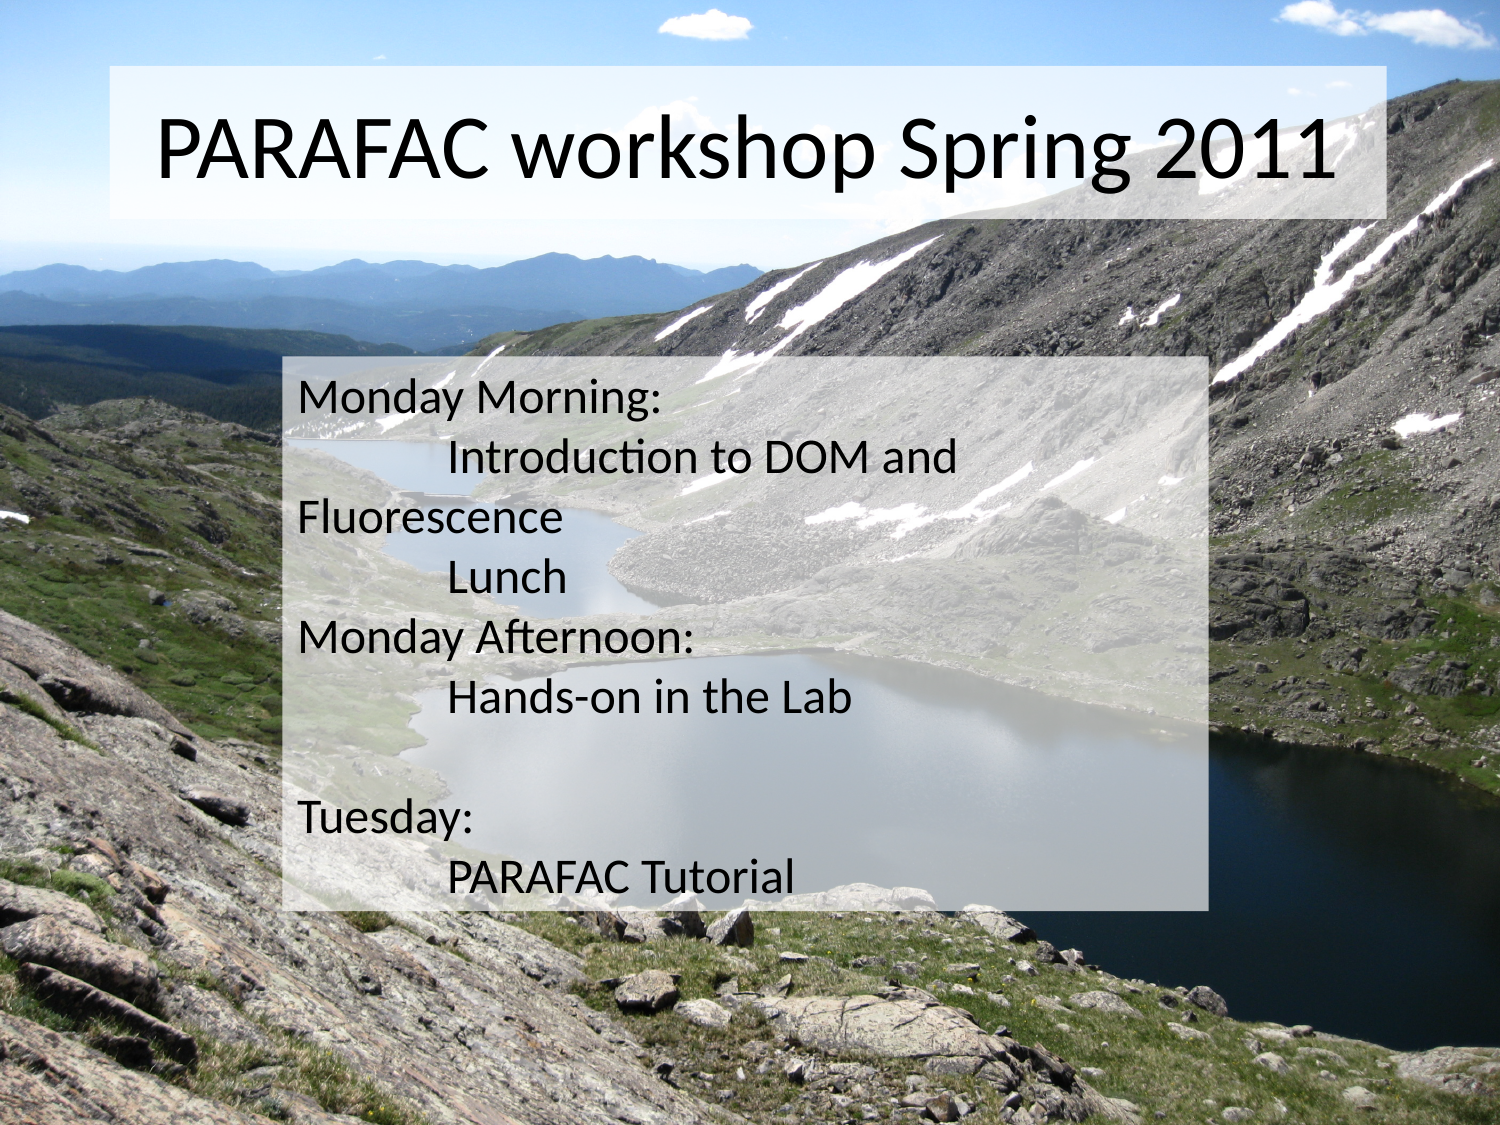

# PARAFAC workshop Spring 2011
Monday Morning:
	Introduction to DOM and Fluorescence
	Lunch
Monday Afternoon:
	Hands-on in the Lab

Tuesday:
	PARAFAC Tutorial